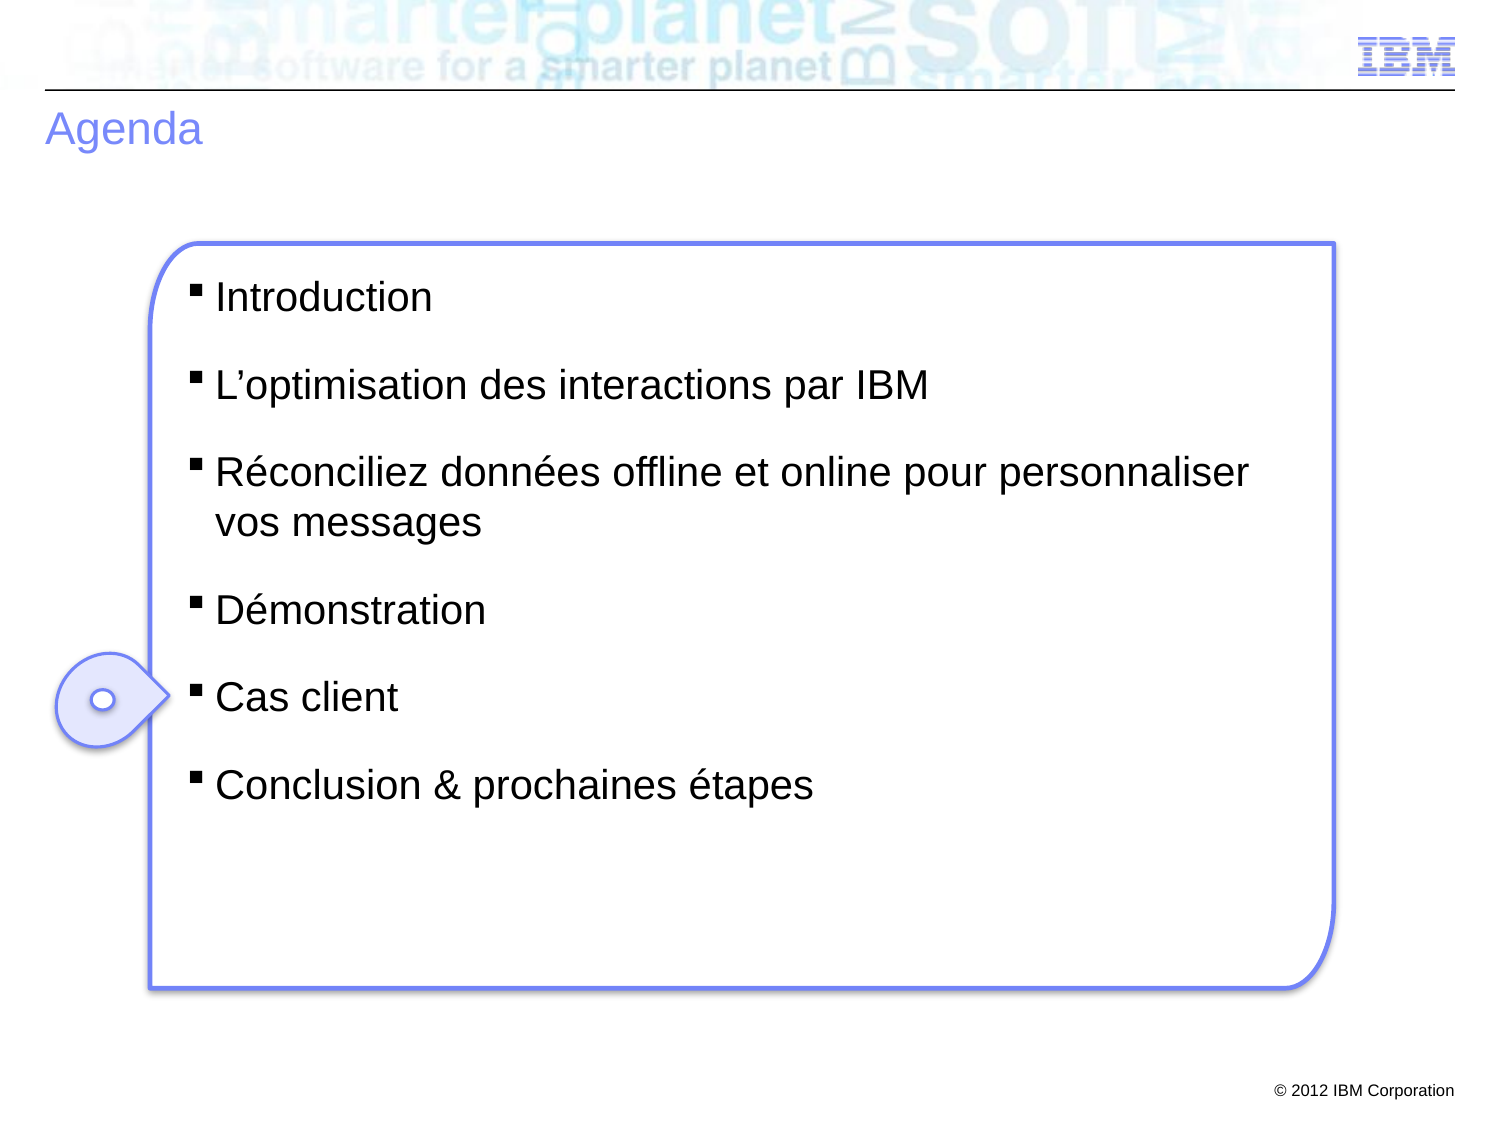

# Agenda

Introduction
L’optimisation des interactions par IBM
Réconciliez données offline et online pour personnaliser vos messages
Démonstration
Cas client
Conclusion & prochaines étapes